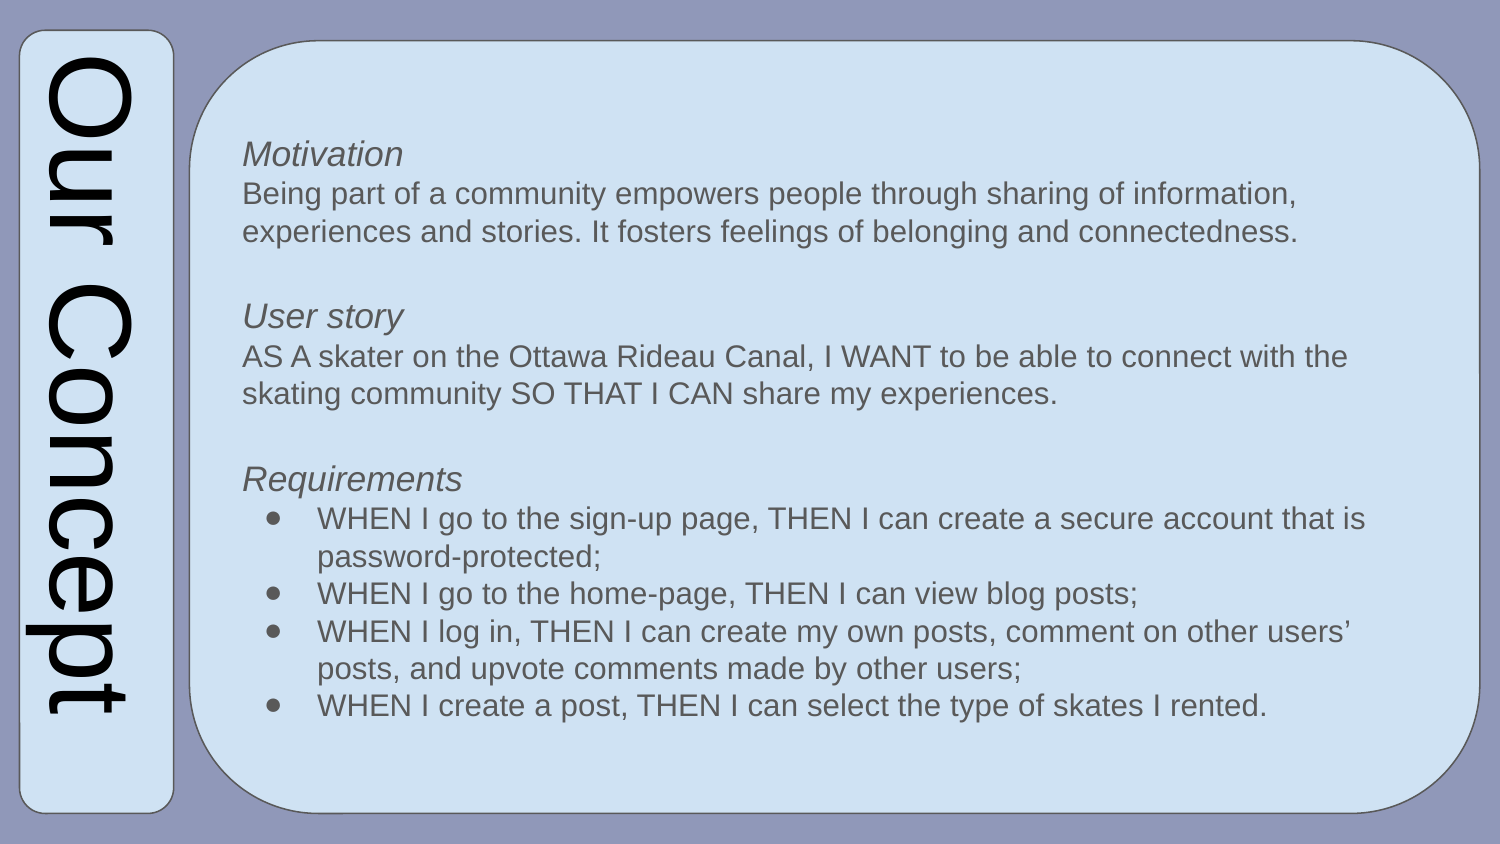

Motivation
Being part of a community empowers people through sharing of information, experiences and stories. It fosters feelings of belonging and connectedness.

User story
AS A skater on the Ottawa Rideau Canal, I WANT to be able to connect with the skating community SO THAT I CAN share my experiences.

Requirements
WHEN I go to the sign-up page, THEN I can create a secure account that is password-protected;
WHEN I go to the home-page, THEN I can view blog posts;
WHEN I log in, THEN I can create my own posts, comment on other users’ posts, and upvote comments made by other users;
WHEN I create a post, THEN I can select the type of skates I rented.
Our Concept